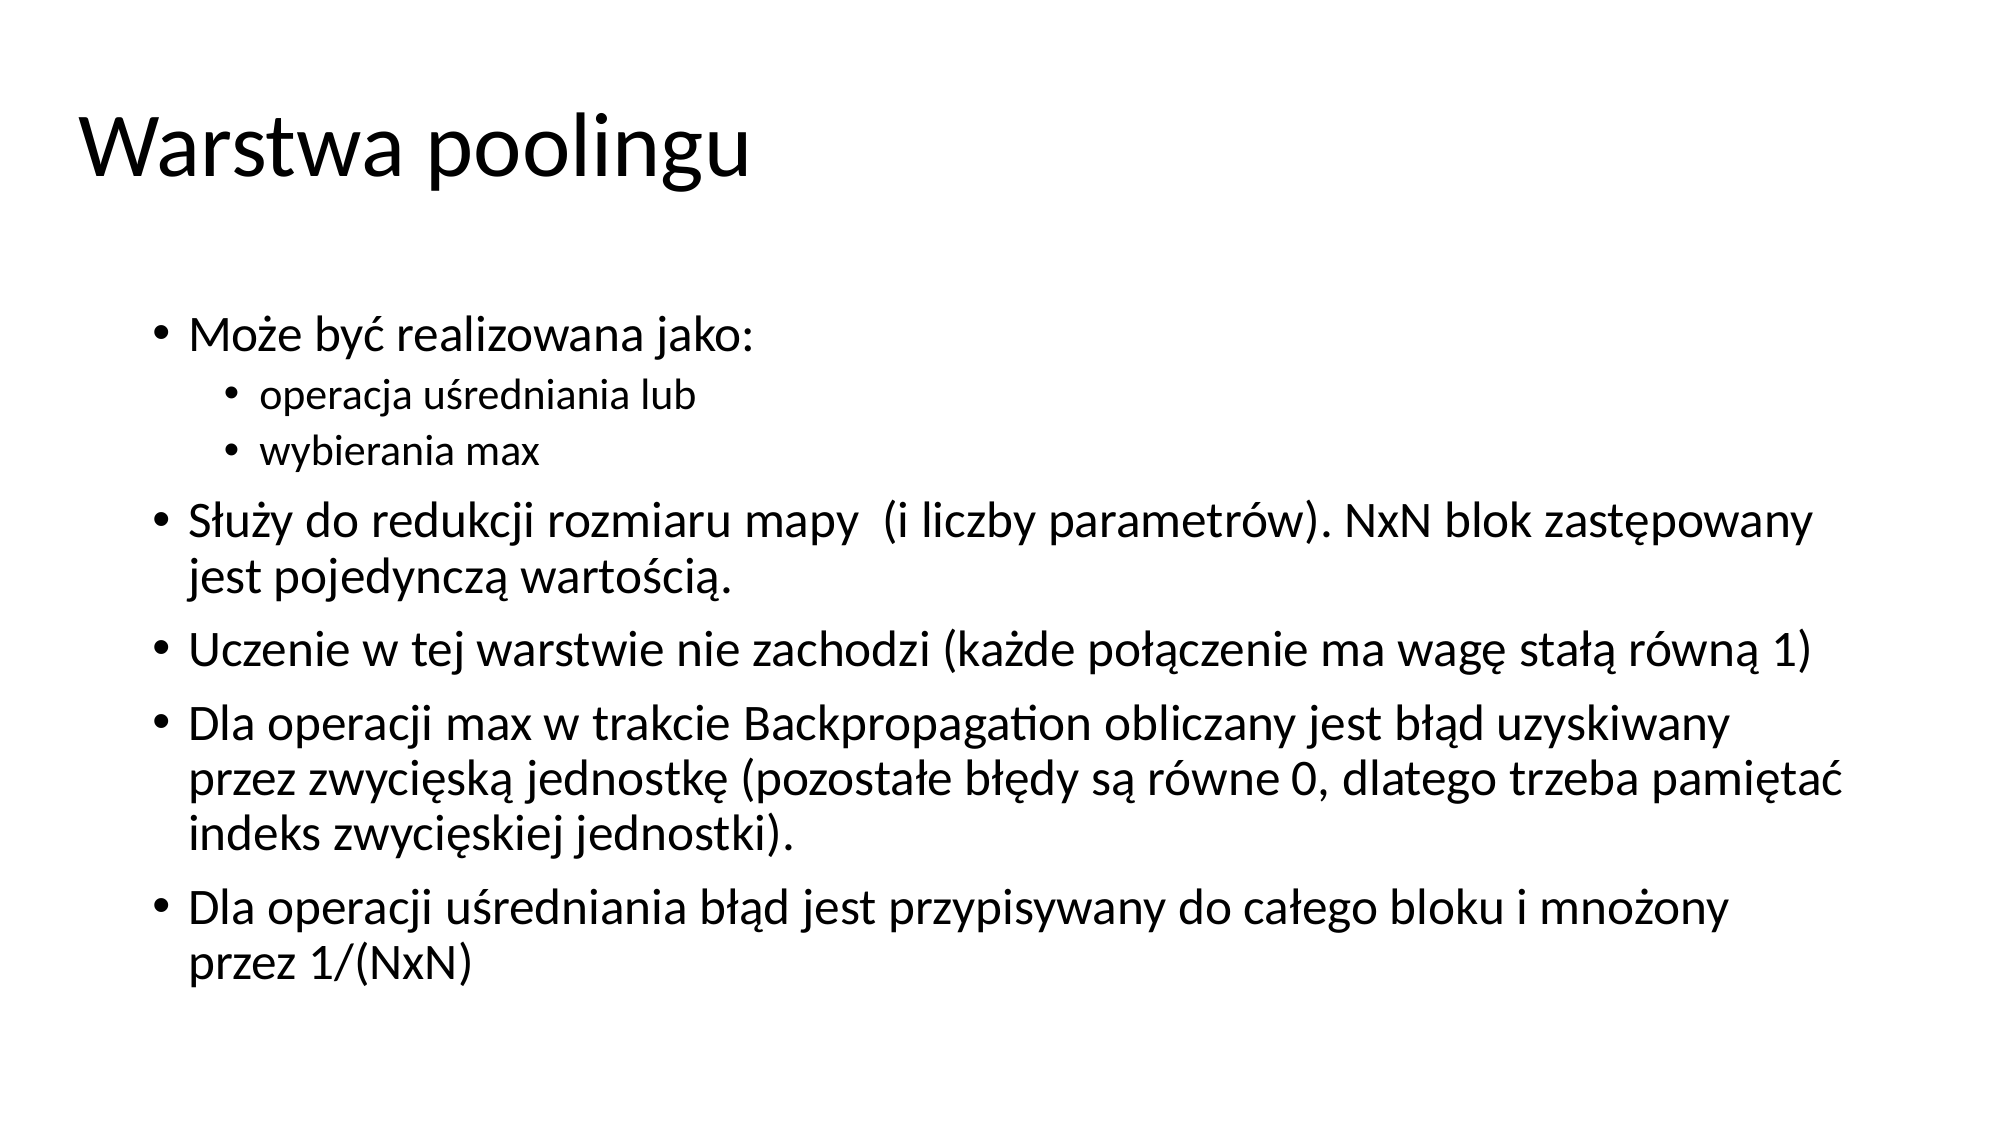

# Warstwa poolingu
Może być realizowana jako:
operacja uśredniania lub
wybierania max
Służy do redukcji rozmiaru mapy  (i liczby parametrów). NxN blok zastępowany jest pojedynczą wartością.
Uczenie w tej warstwie nie zachodzi (każde połączenie ma wagę stałą równą 1)
Dla operacji max w trakcie Backpropagation obliczany jest błąd uzyskiwany przez zwycięską jednostkę (pozostałe błędy są równe 0, dlatego trzeba pamiętać indeks zwycięskiej jednostki).
Dla operacji uśredniania błąd jest przypisywany do całego bloku i mnożony przez 1/(NxN)